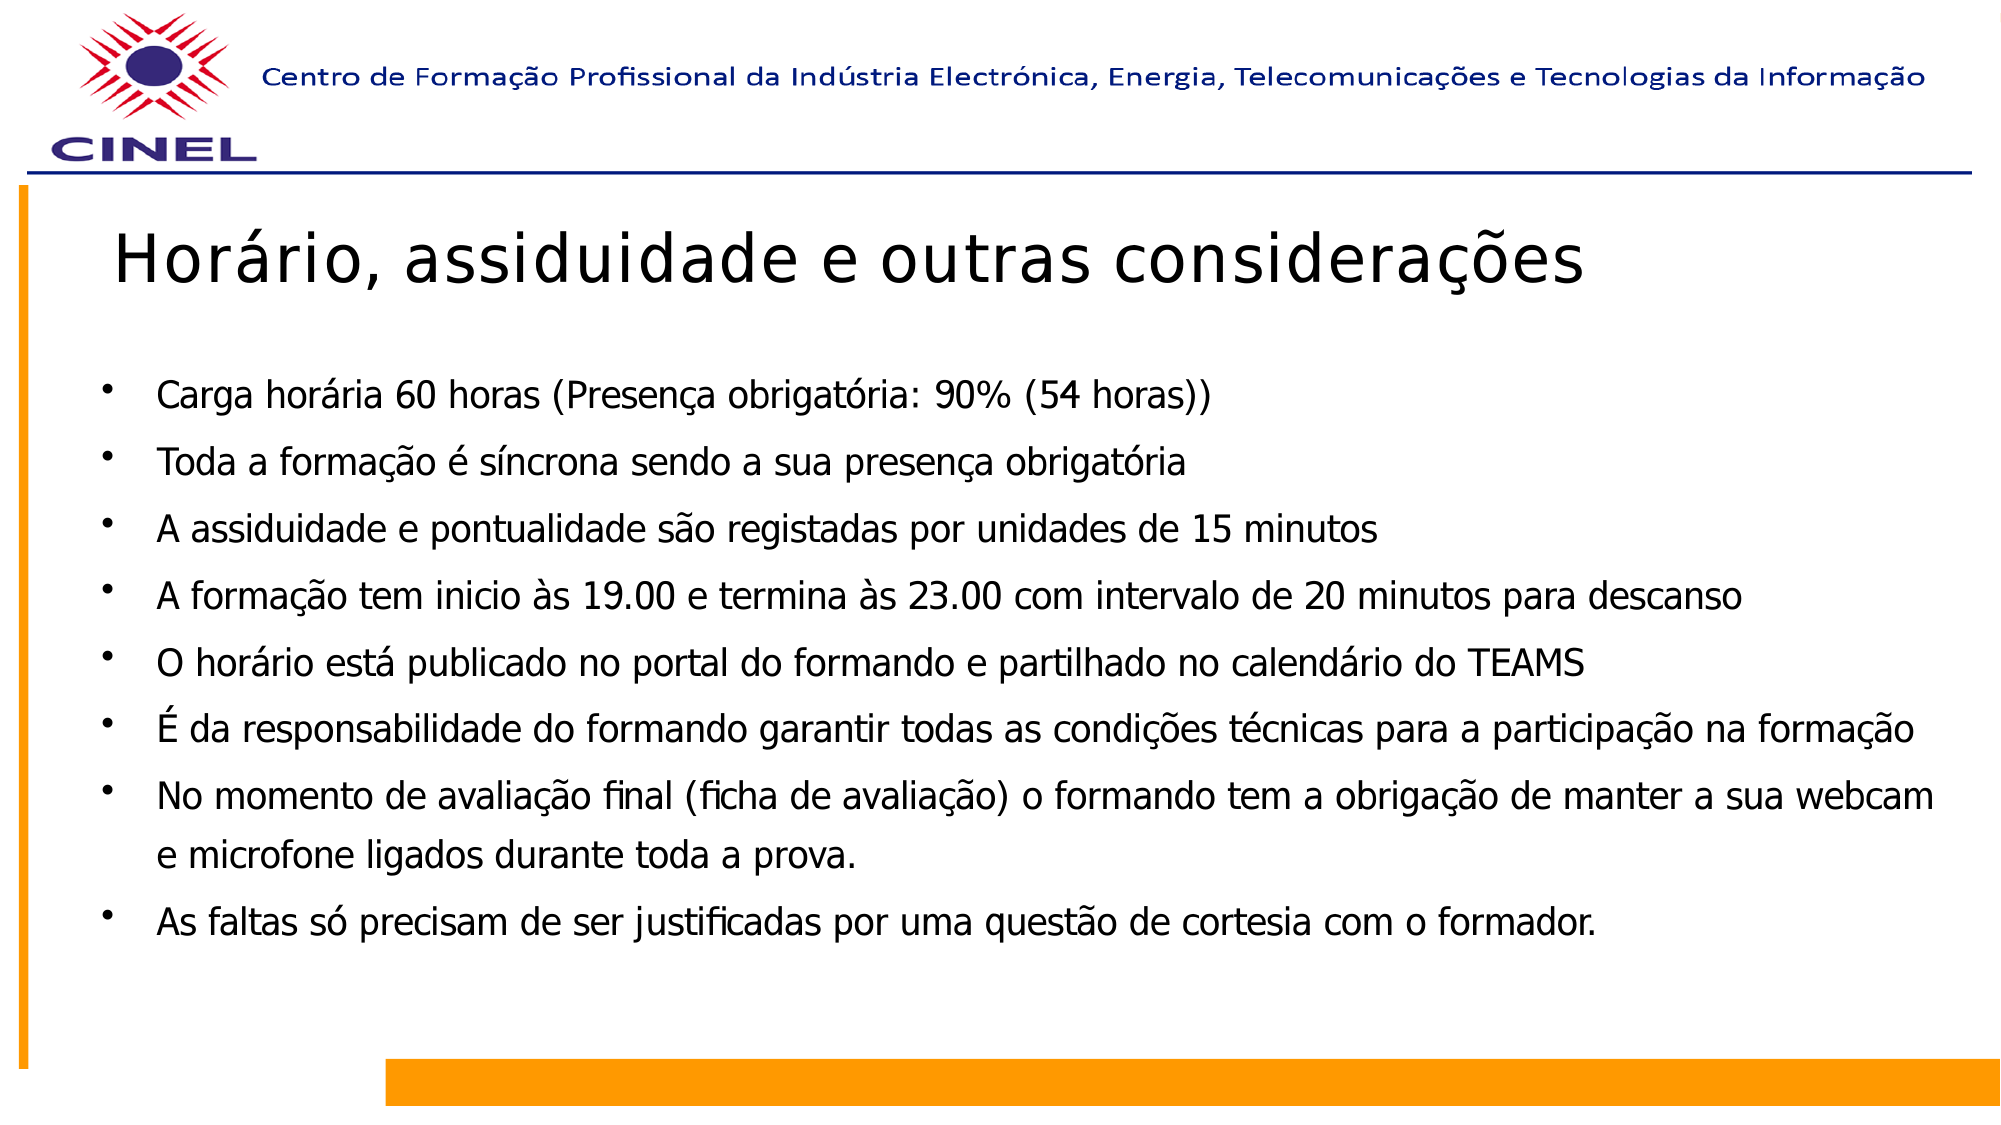

# Horário, assiduidade e outras considerações
Carga horária 60 horas (Presença obrigatória: 90% (54 horas))
Toda a formação é síncrona sendo a sua presença obrigatória
A assiduidade e pontualidade são registadas por unidades de 15 minutos
A formação tem inicio às 19.00 e termina às 23.00 com intervalo de 20 minutos para descanso
O horário está publicado no portal do formando e partilhado no calendário do TEAMS
É da responsabilidade do formando garantir todas as condições técnicas para a participação na formação
No momento de avaliação final (ficha de avaliação) o formando tem a obrigação de manter a sua webcam e microfone ligados durante toda a prova.
As faltas só precisam de ser justificadas por uma questão de cortesia com o formador.